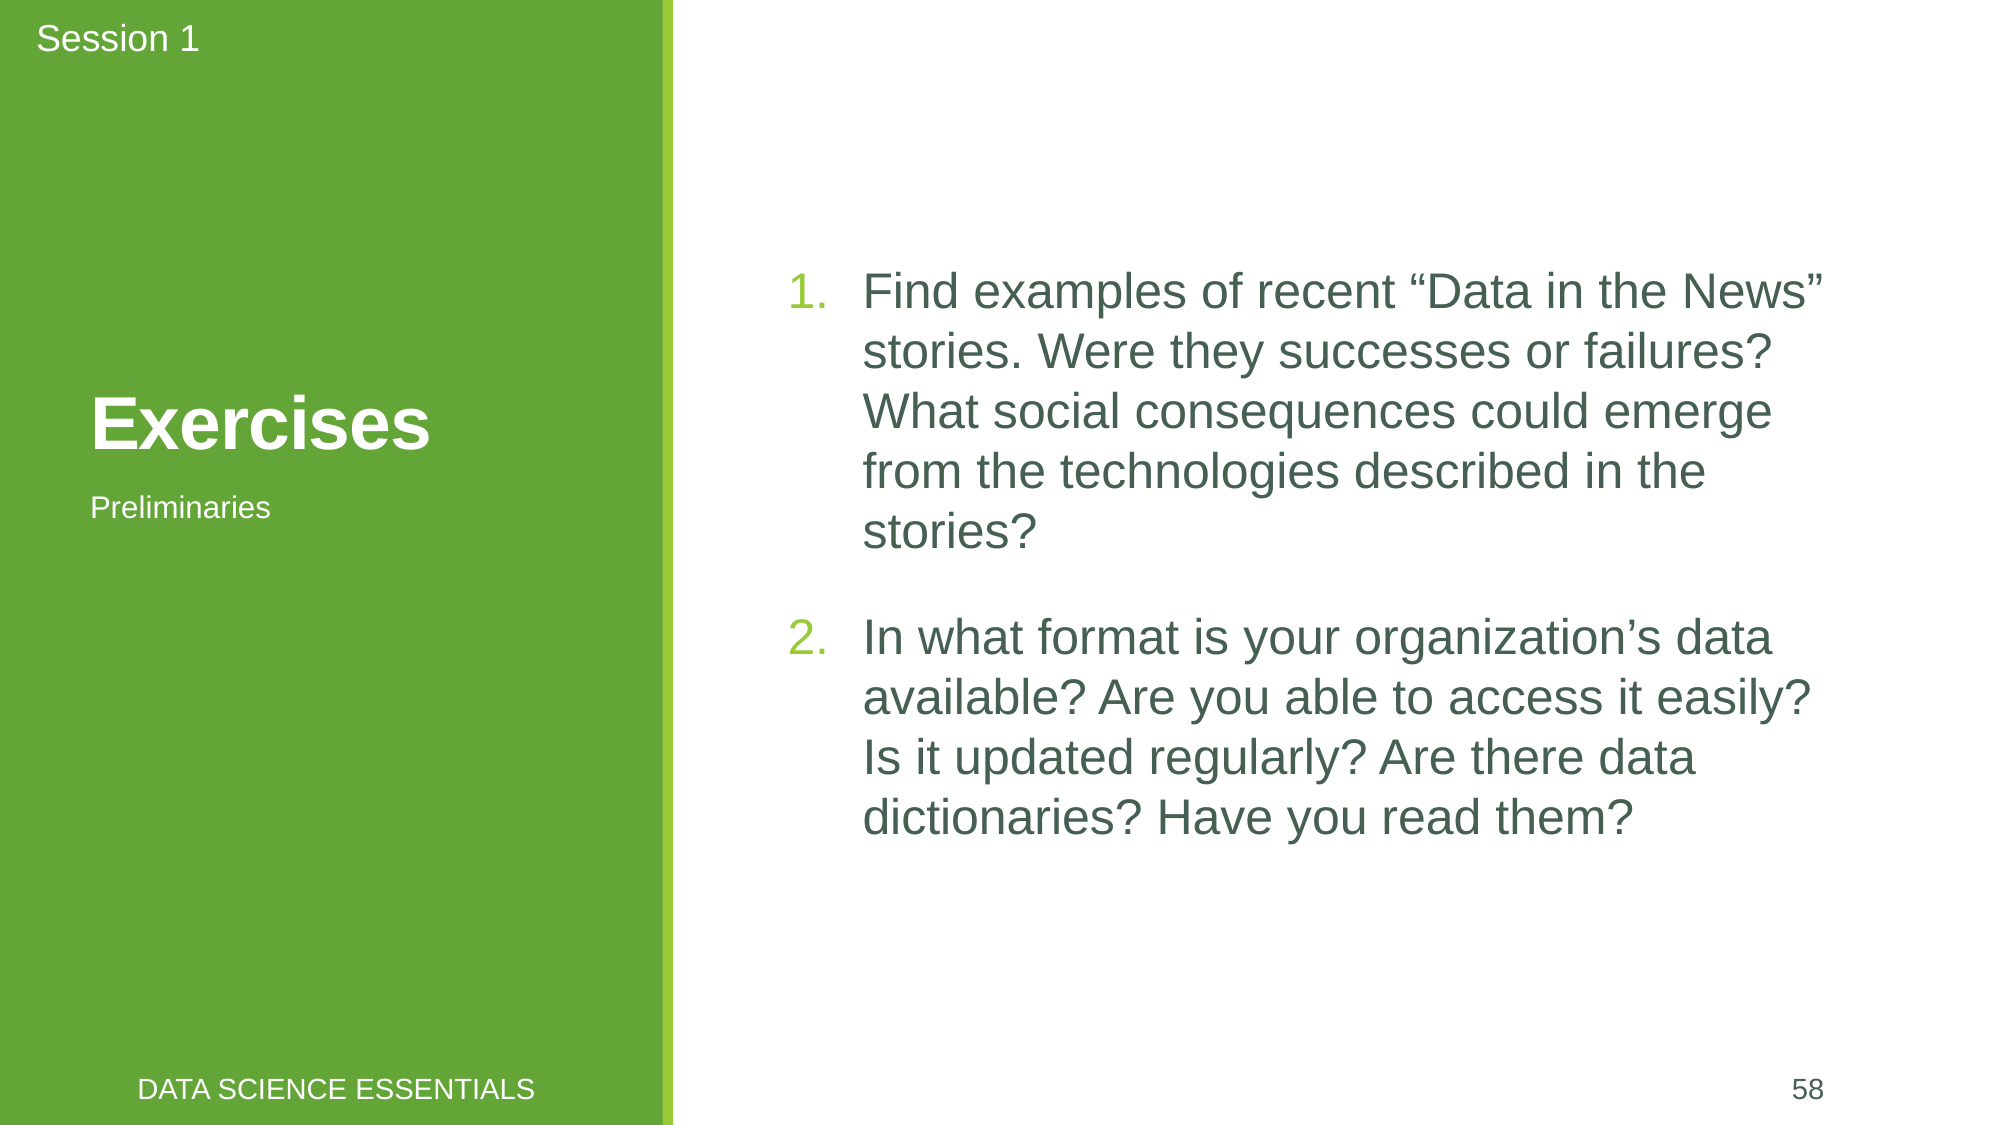

Session 1
# Exercises
Find examples of recent “Data in the News” stories. Were they successes or failures? What social consequences could emerge from the technologies described in the stories?
In what format is your organization’s data available? Are you able to access it easily? Is it updated regularly? Are there data dictionaries? Have you read them?

Preliminaries
DATA SCIENCE ESSENTIALS
58